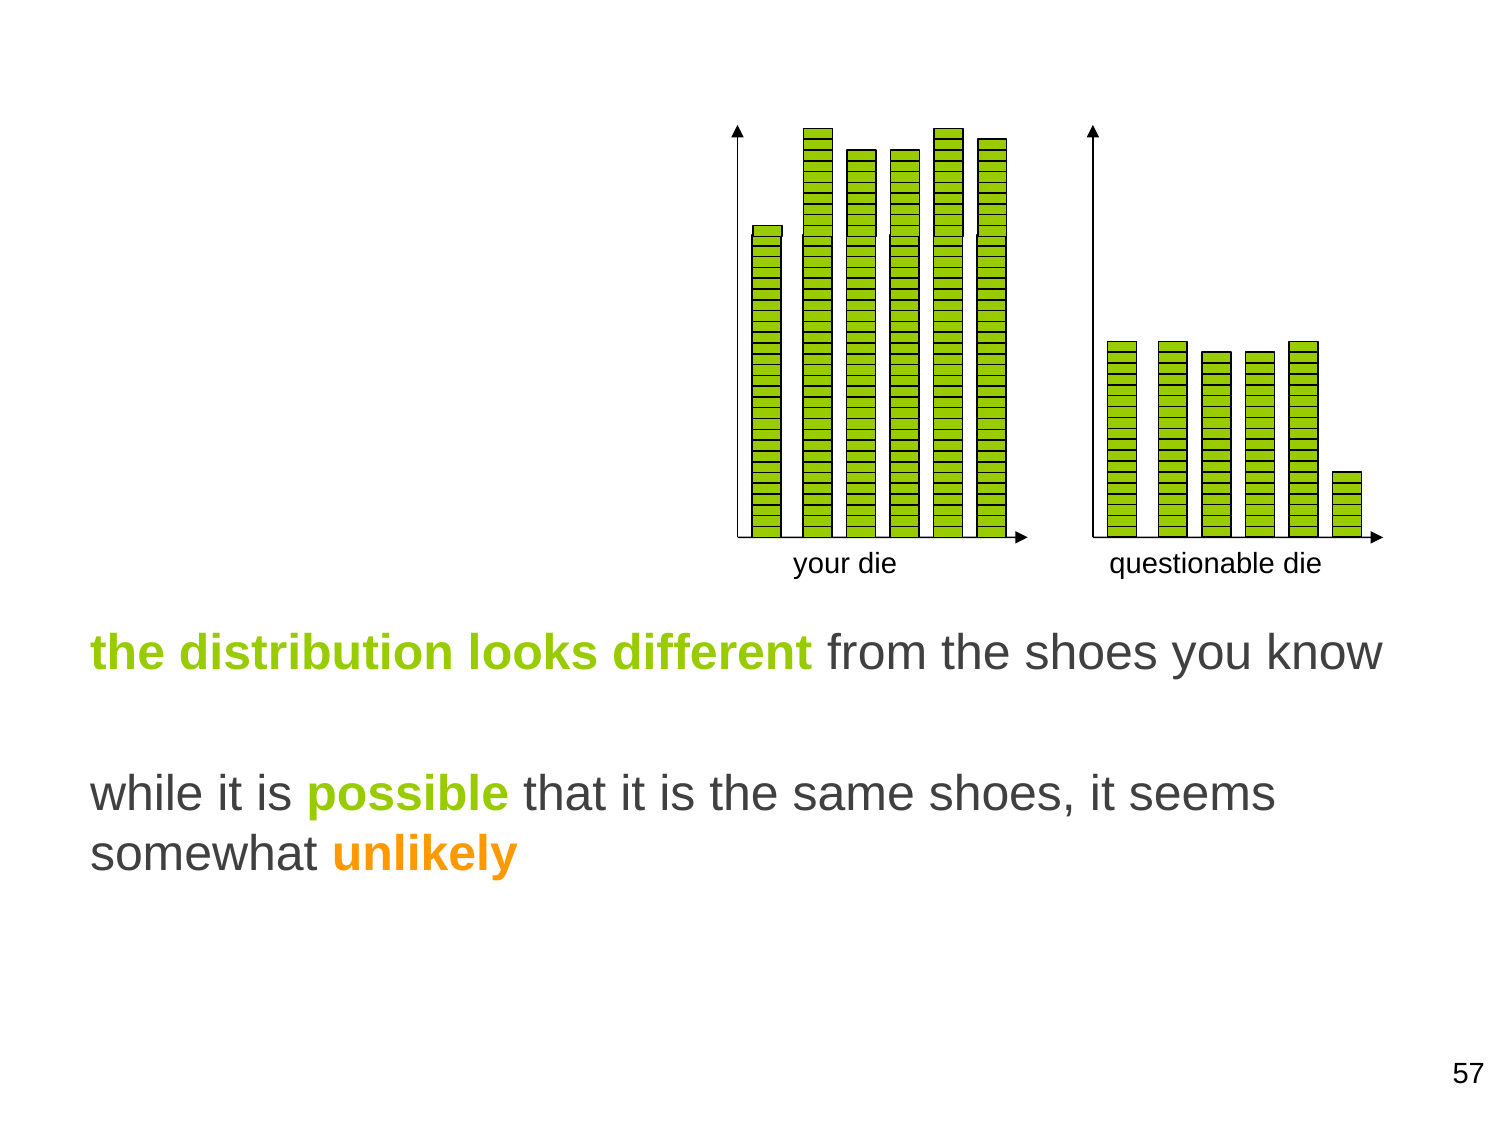

the distribution looks different from the shoes you know

while it is possible that it is the same shoes, it seems somewhat unlikely

your die
questionable die
57